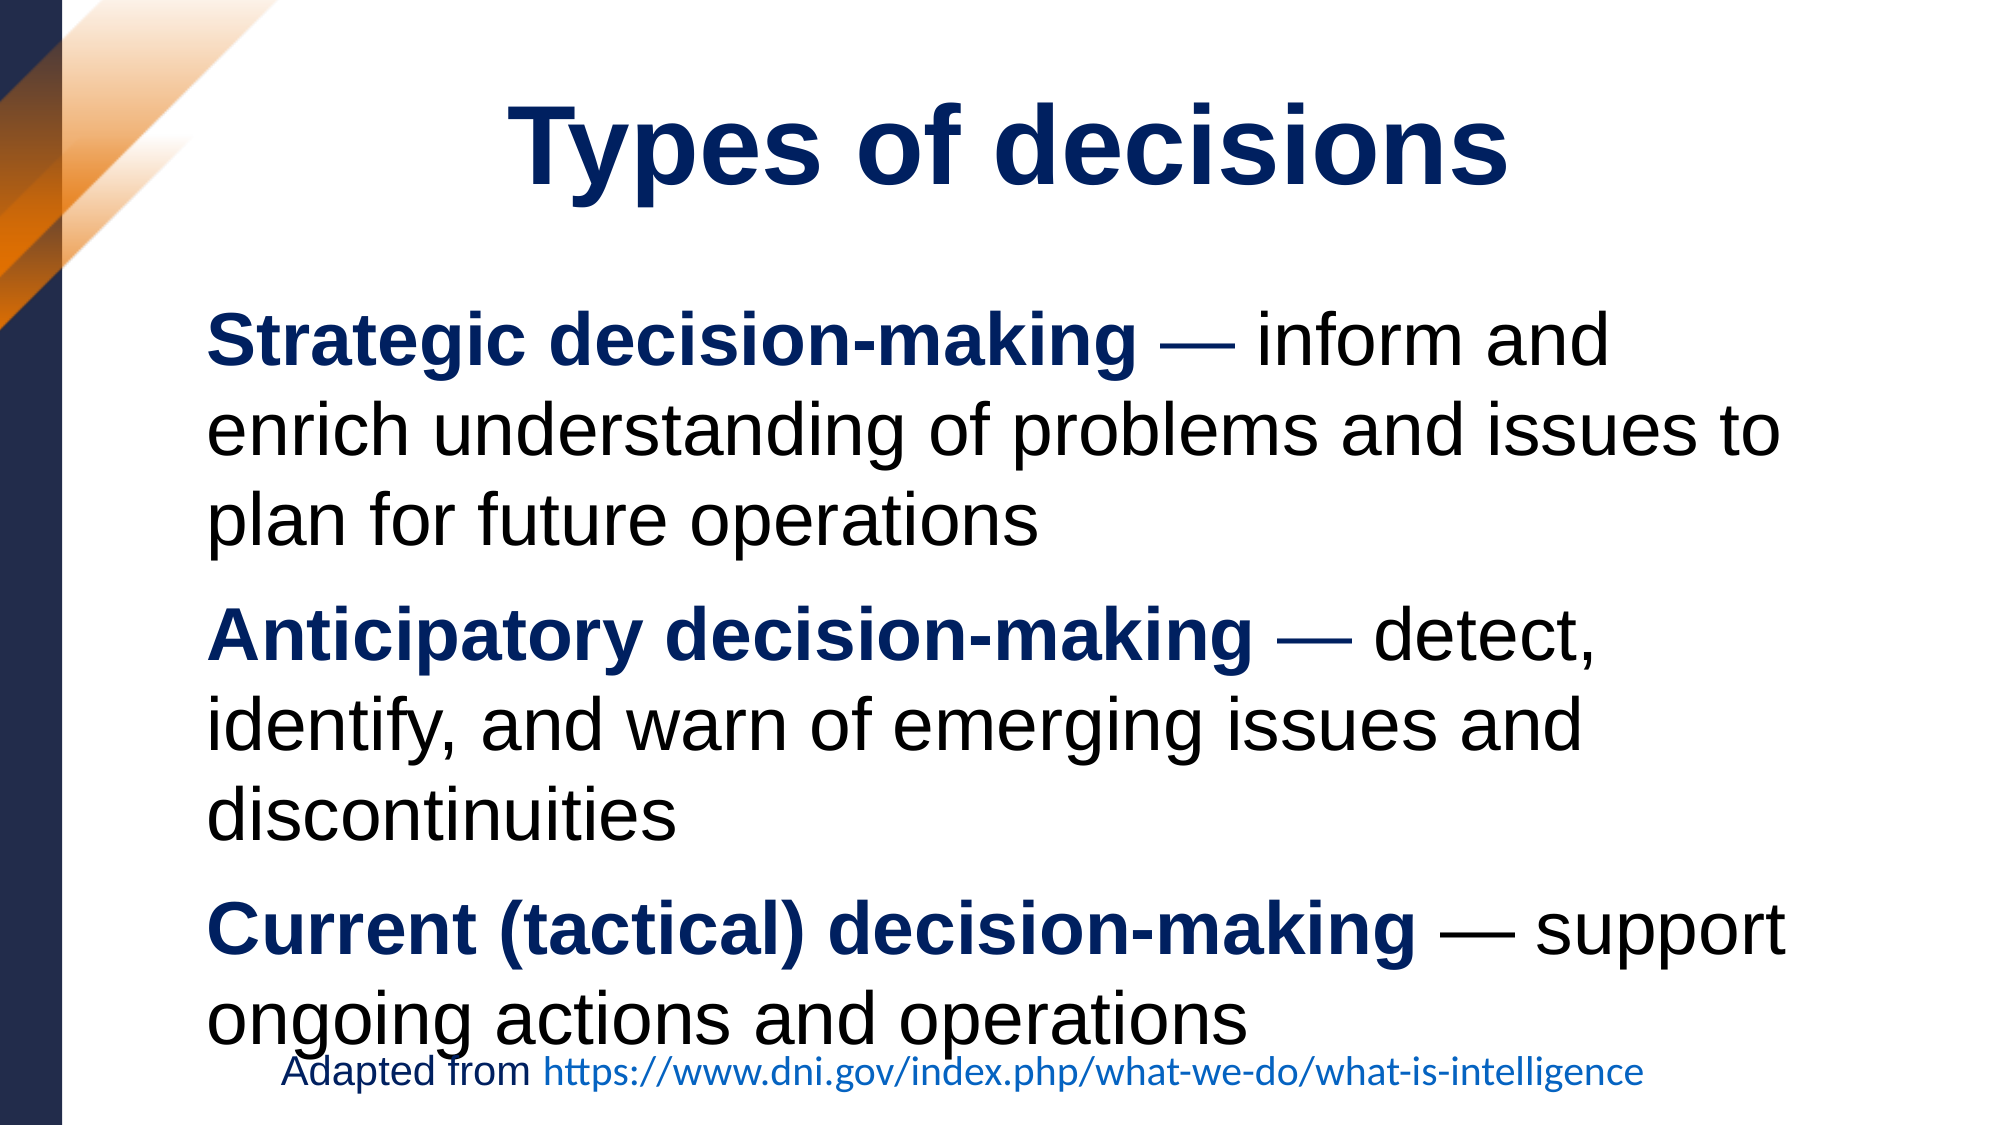

Types of decisions
Strategic decision-making — inform and enrich understanding of problems and issues to plan for future operations
Anticipatory decision-making — detect, identify, and warn of emerging issues and discontinuities
Current (tactical) decision-making — support ongoing actions and operations
Adapted from https://www.dni.gov/index.php/what-we-do/what-is-intelligence